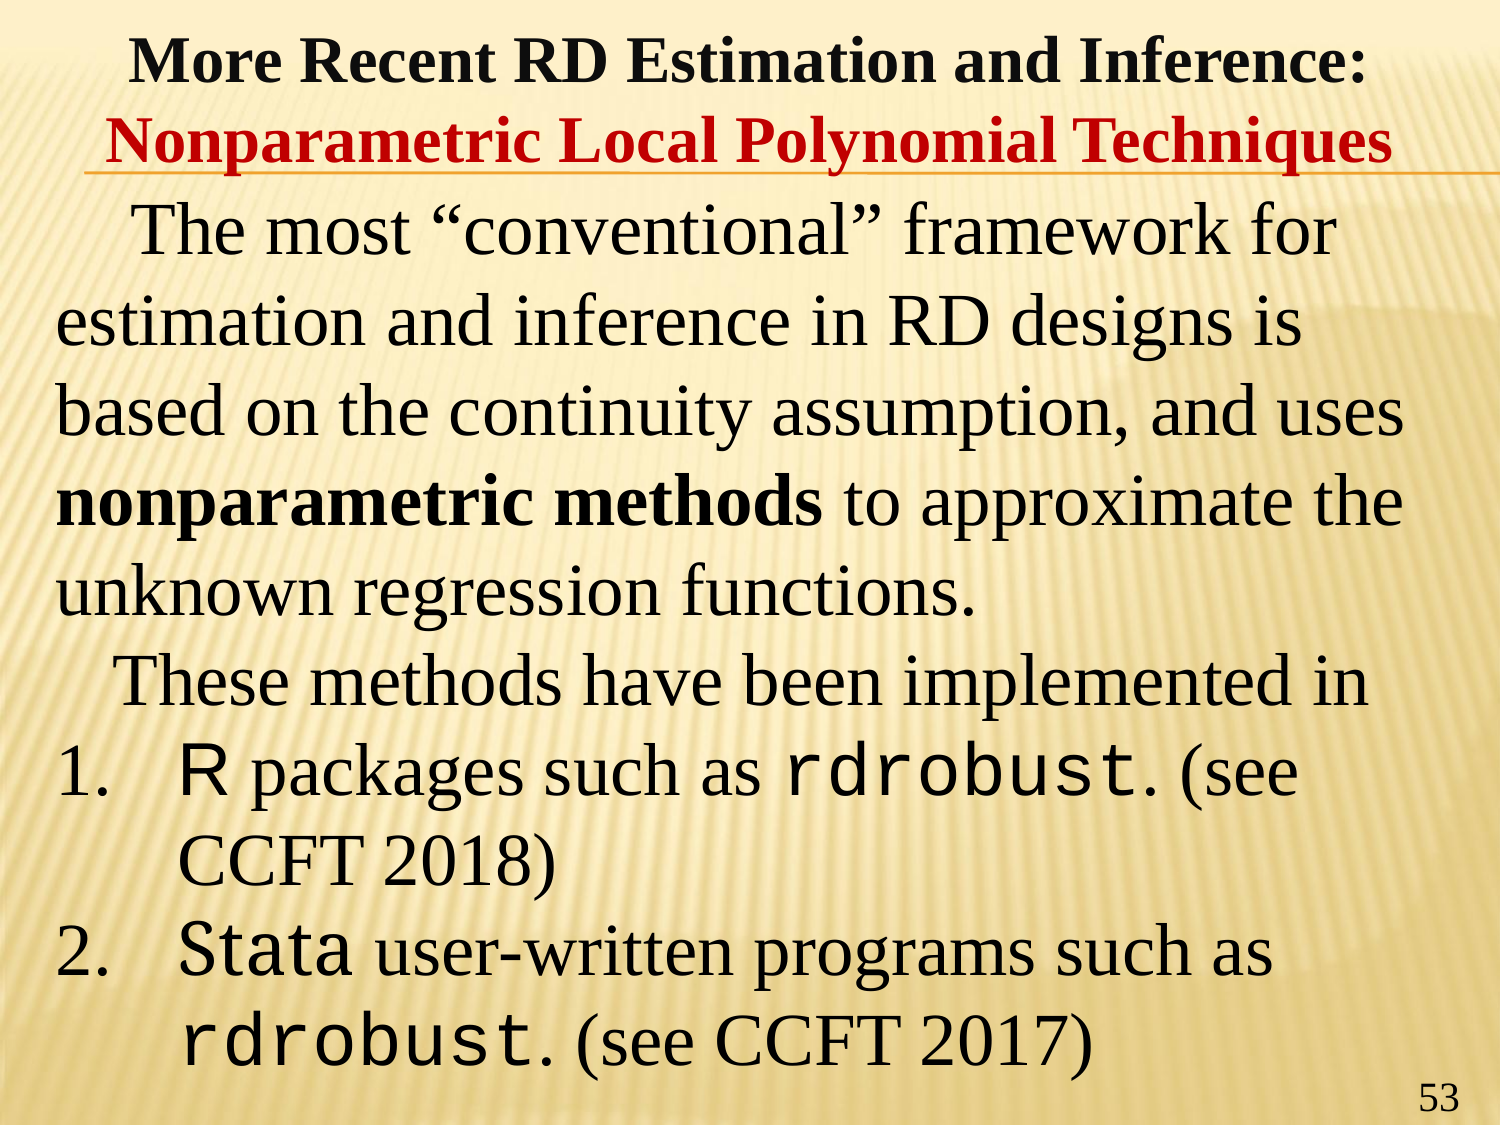

More Recent RD Estimation and Inference: Nonparametric Local Polynomial Techniques
    The most “conventional” framework for estimation and inference in RD designs is based on the continuity assumption, and uses nonparametric methods to approximate the unknown regression functions.
   These methods have been implemented in
1.	R packages such as rdrobust. (see CCFT 2018)
2.	Stata user-written programs such as rdrobust. (see CCFT 2017)
53